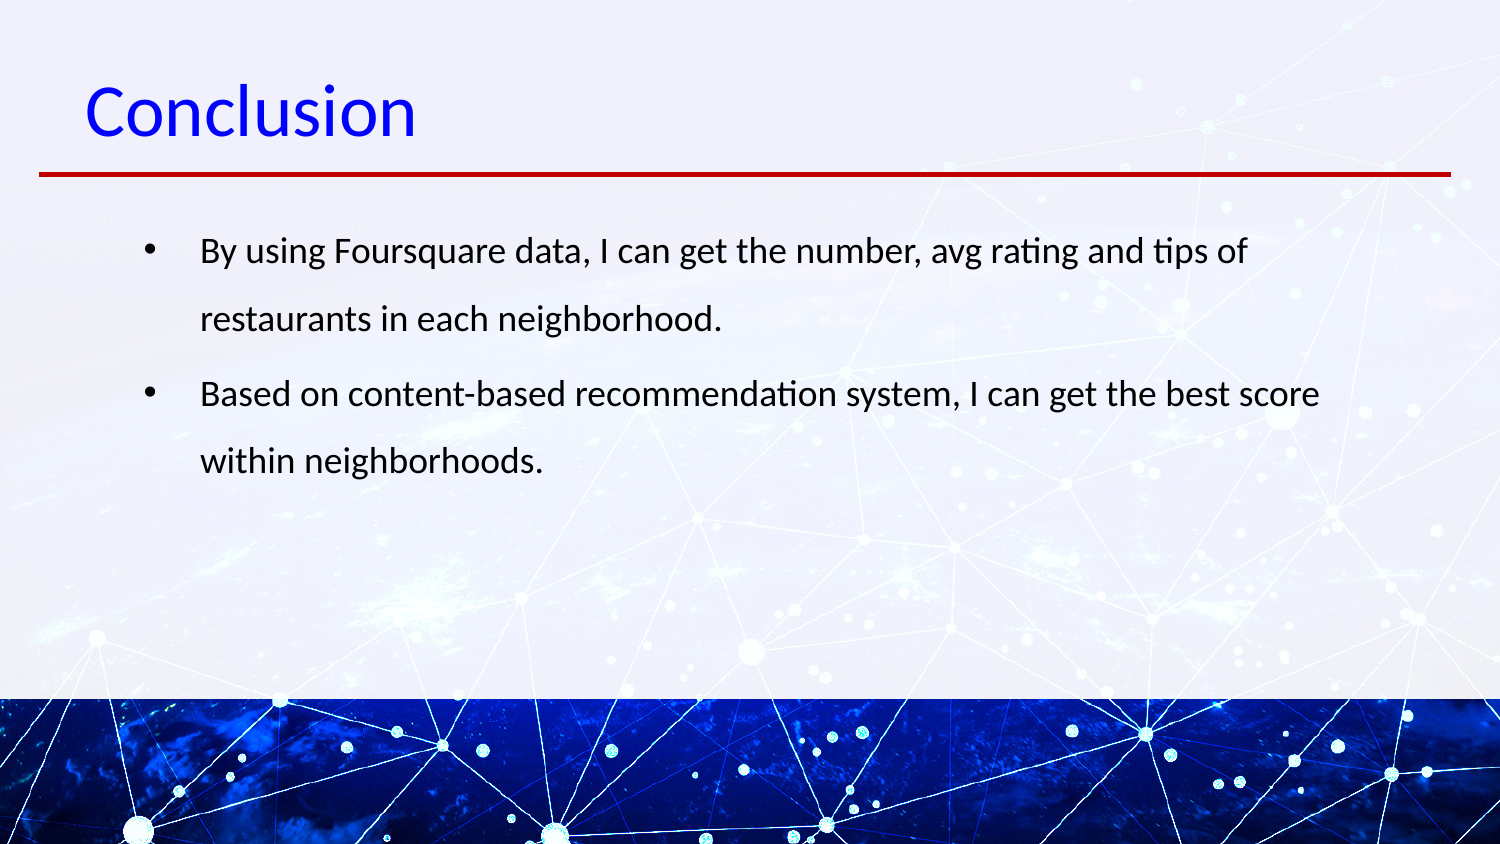

# Conclusion
By using Foursquare data, I can get the number, avg rating and tips of restaurants in each neighborhood.
Based on content-based recommendation system, I can get the best score within neighborhoods.